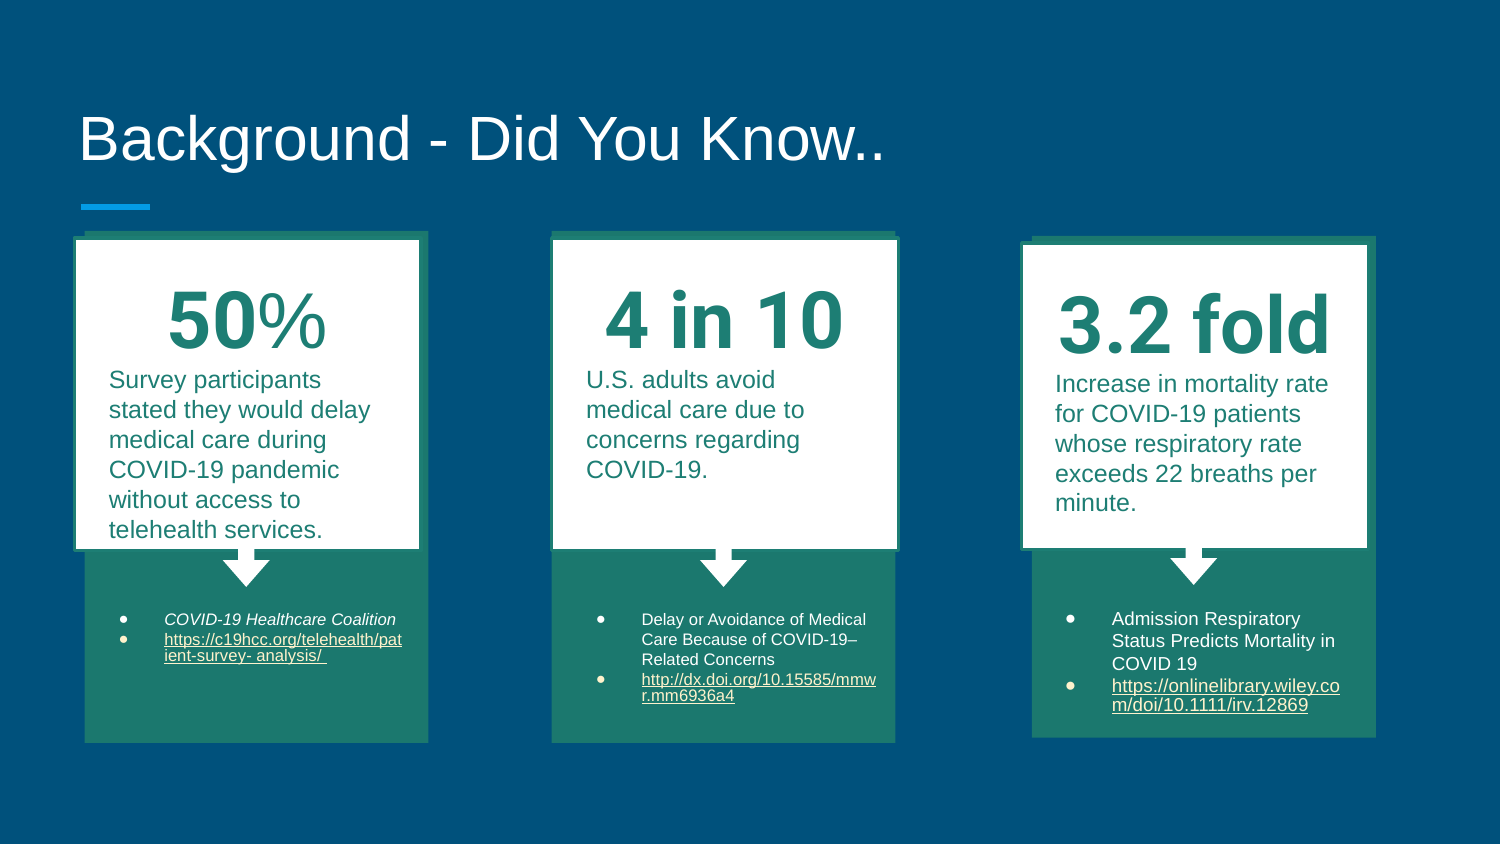

# Background - Did You Know..

50%
Survey participants stated they would delay medical care during COVID-19 pandemic without access to telehealth services.

COVID-19 Healthcare Coalition
https://c19hcc.org/telehealth/patient-survey- analysis/

4 in 10
U.S. adults avoid medical care due to concerns regarding COVID-19.

Delay or Avoidance of Medical Care Because of COVID-19–Related Concerns
http://dx.doi.org/10.15585/mmwr.mm6936a4

3.2 fold
Increase in mortality rate for COVID-19 patients whose respiratory rate exceeds 22 breaths per minute.

Admission Respiratory Status Predicts Mortality in COVID 19
https://onlinelibrary.wiley.com/doi/10.1111/irv.12869